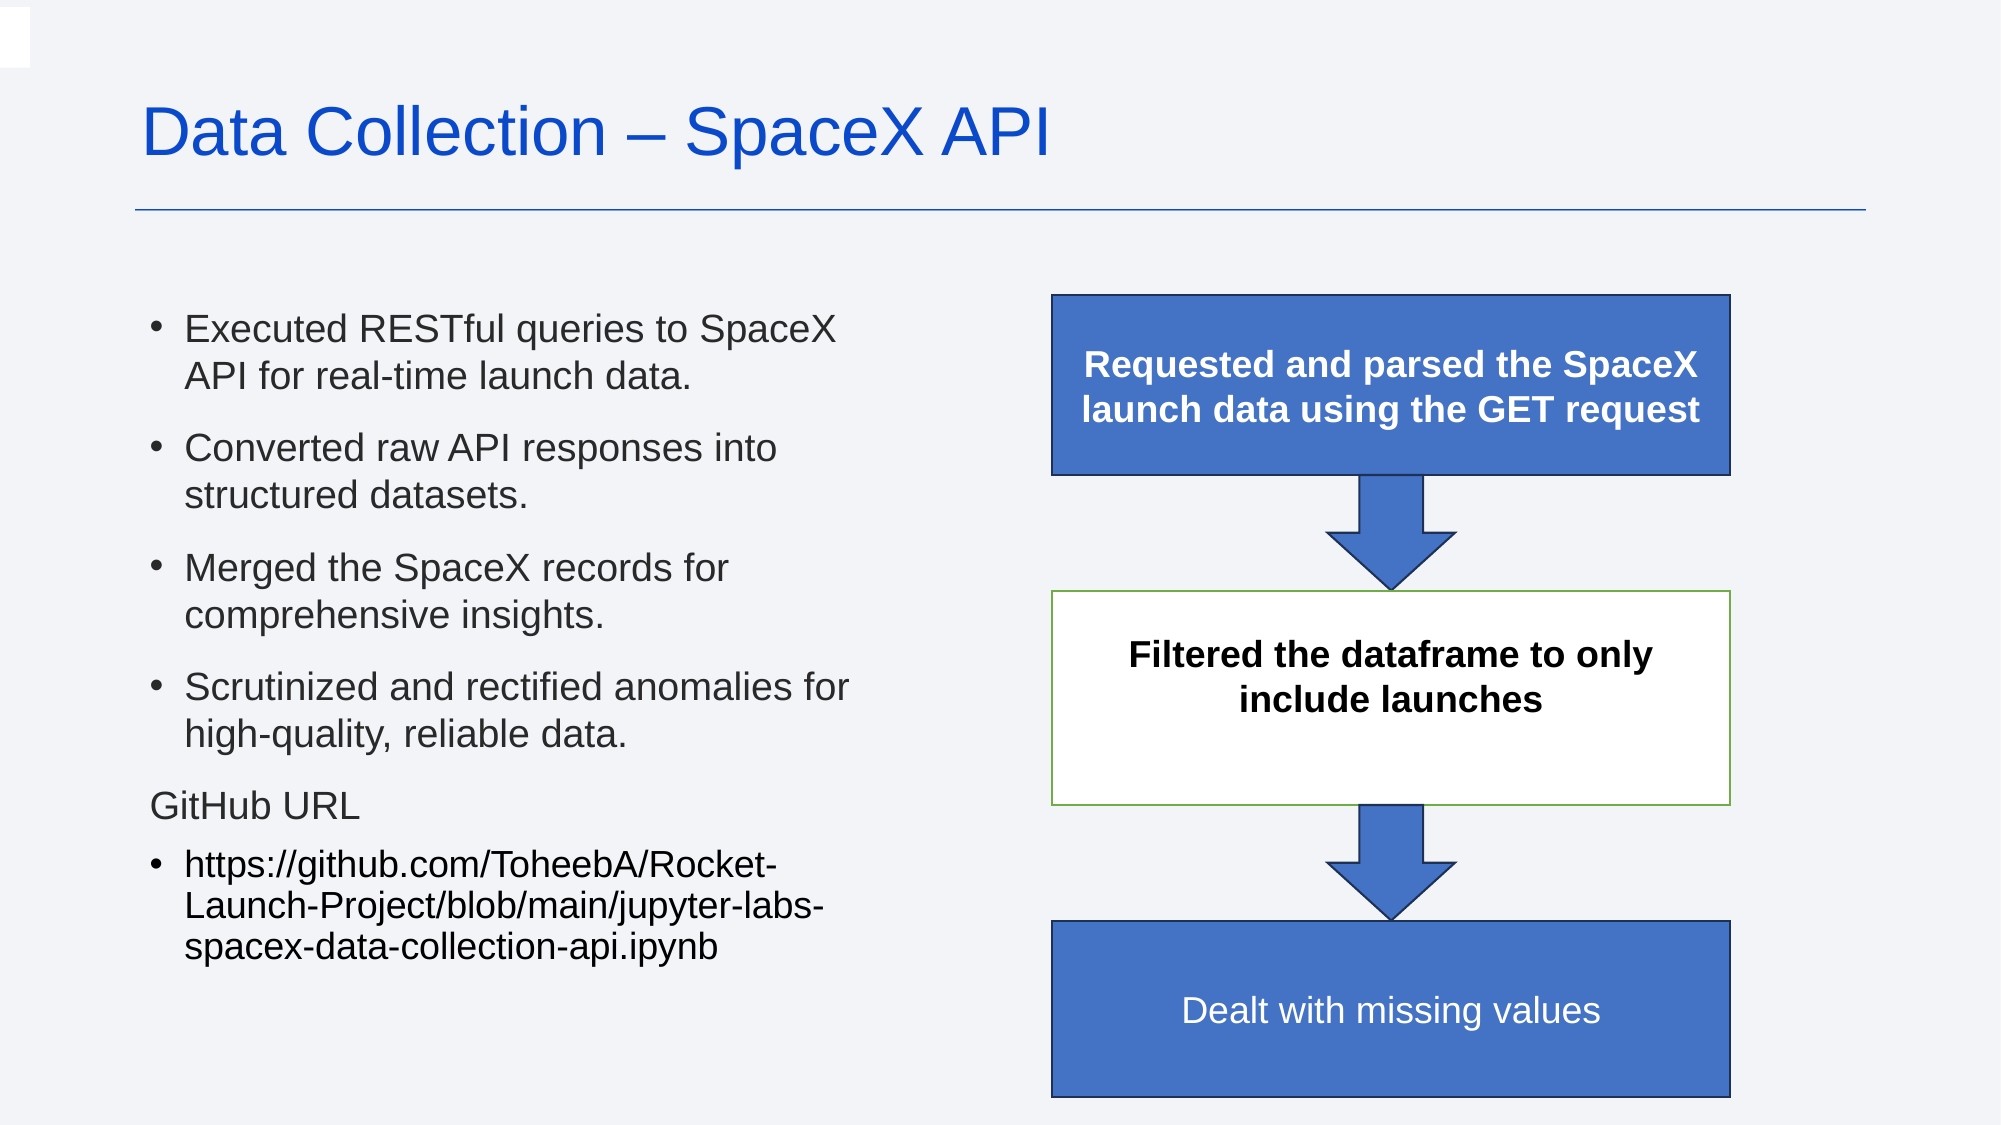

Data Collection – SpaceX API
Executed RESTful queries to SpaceX API for real-time launch data.
Converted raw API responses into structured datasets.
Merged the SpaceX records for comprehensive insights.
Scrutinized and rectified anomalies for high-quality, reliable data.
GitHub URL
https://github.com/ToheebA/Rocket-Launch-Project/blob/main/jupyter-labs-spacex-data-collection-api.ipynb

Requested and parsed the SpaceX launch data using the GET request

Filtered the dataframe to only include launches

Dealt with missing values